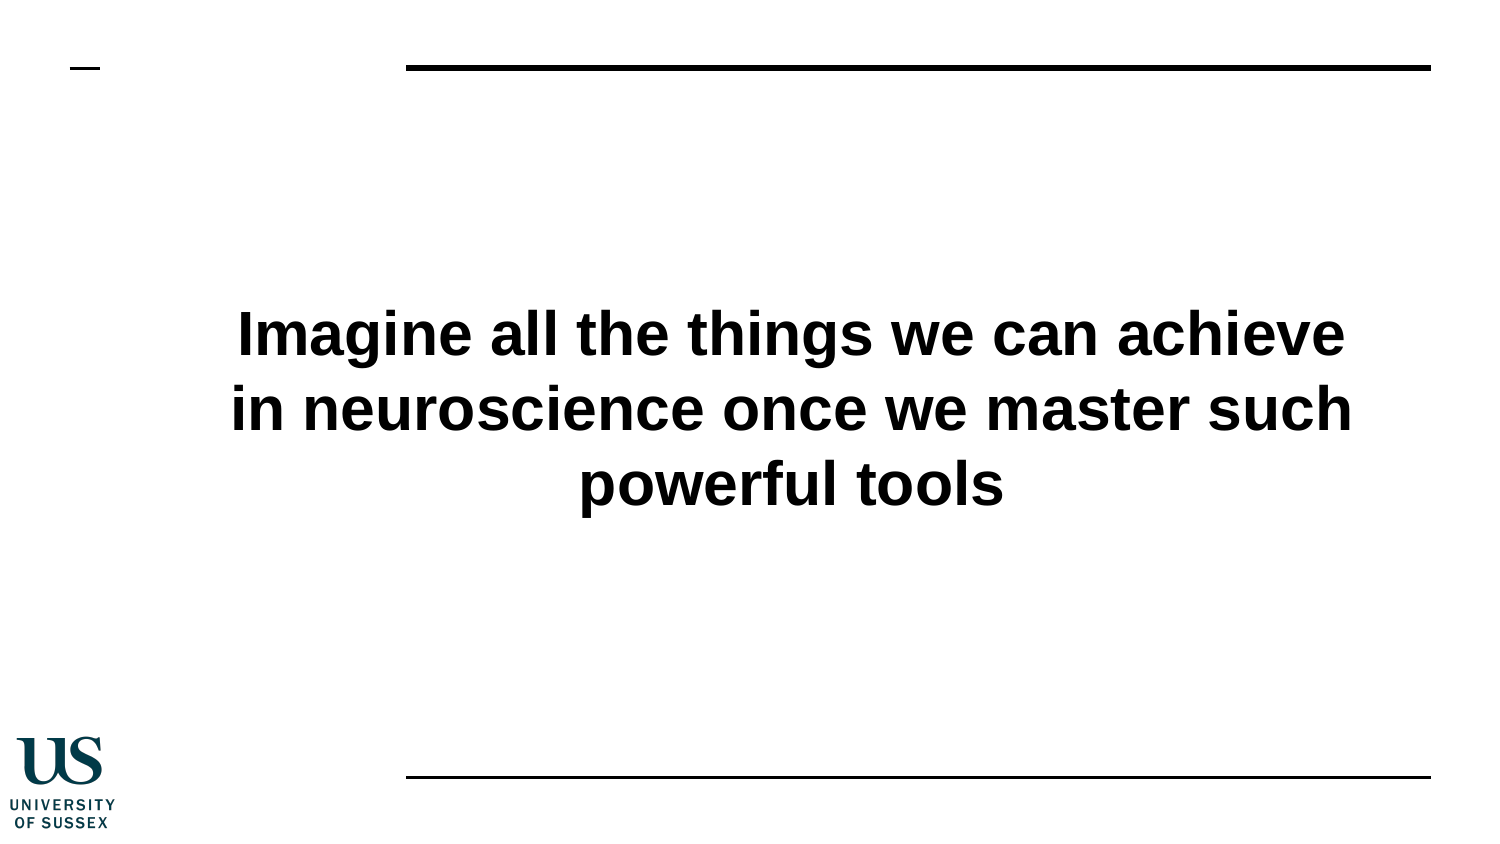

# Imagine all the things we can achieve in neuroscience once we master such powerful tools